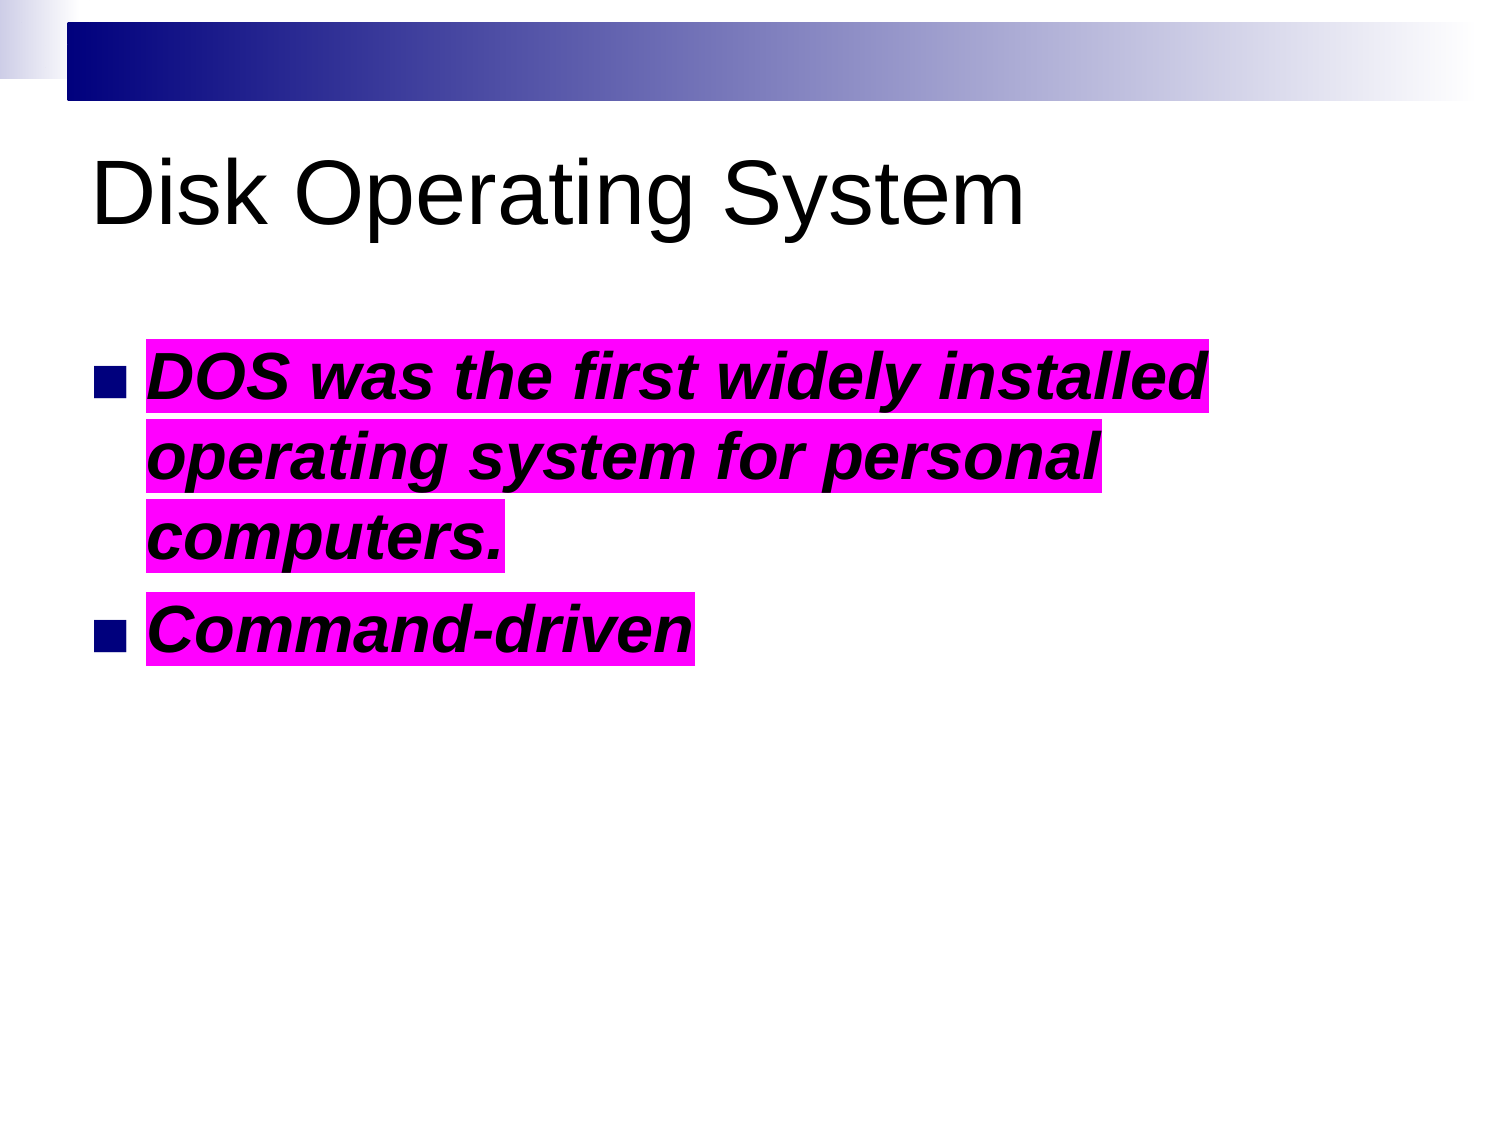

# Disk Operating System
DOS was the first widely installed operating system for personal computers.
Command-driven